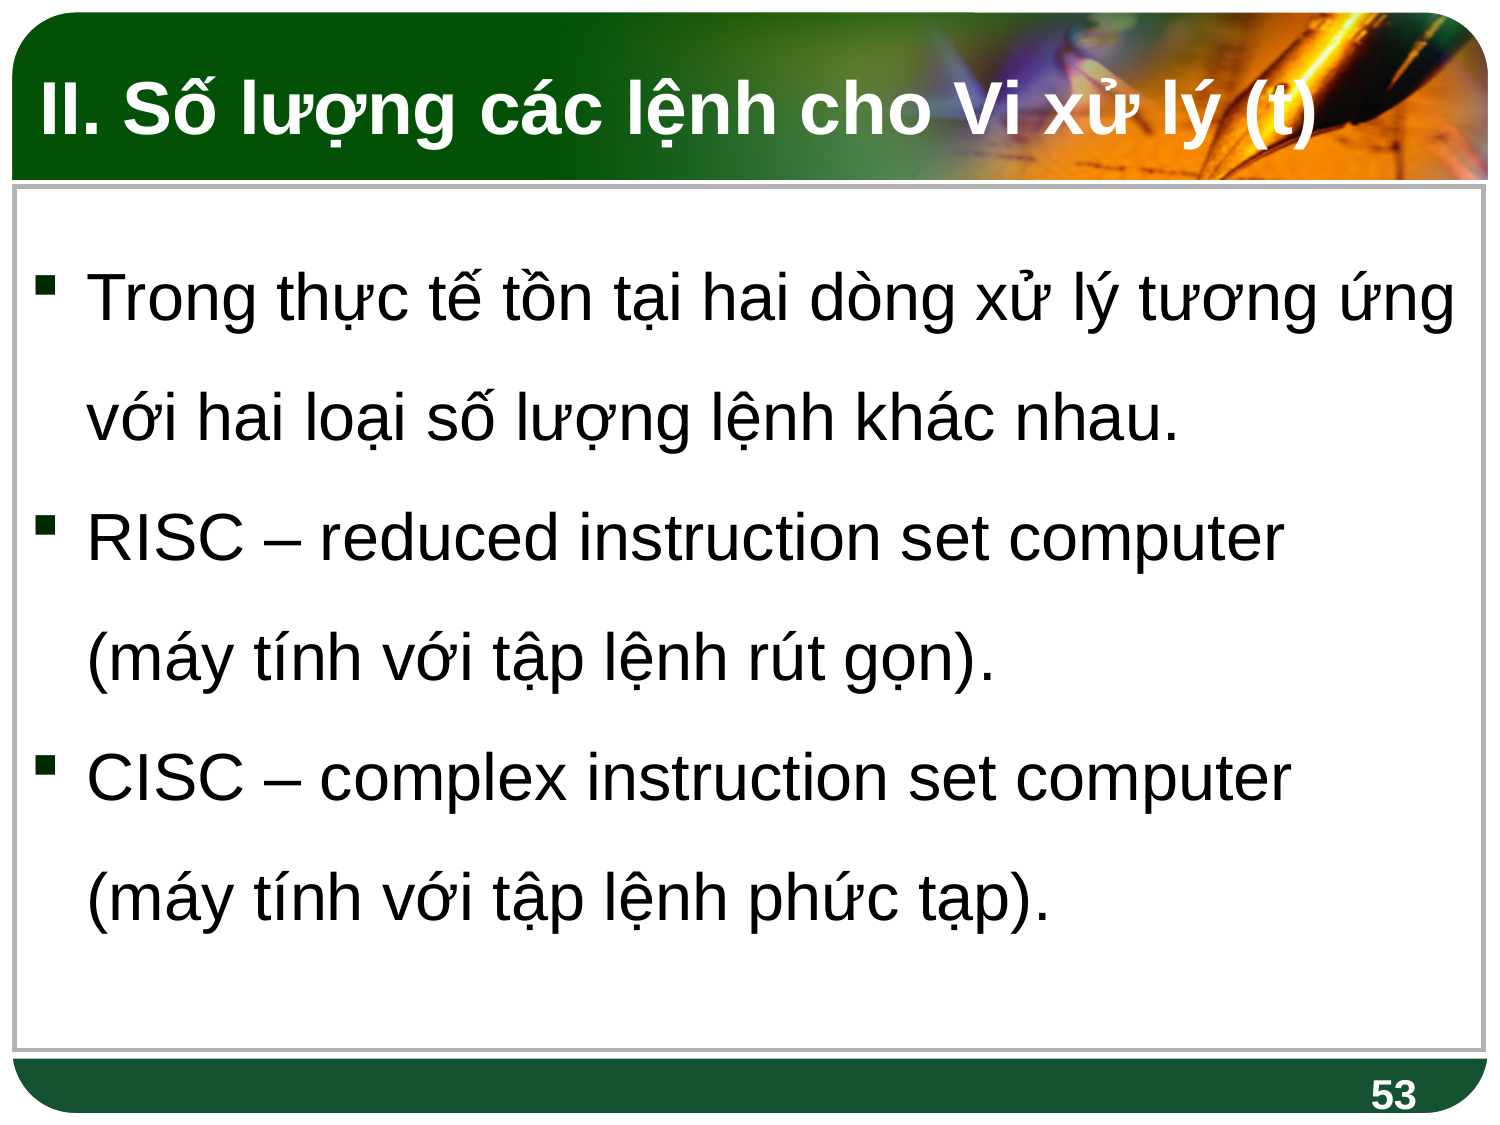

II. Số lượng các lệnh cho Vi xử lý (t)
Trong thực tế tồn tại hai dòng xử lý tương ứng với hai loại số lượng lệnh khác nhau.
RISC – reduced instruction set computer   (máy tính với tập lệnh rút gọn).
CISC – complex instruction set computer  (máy tính với tập lệnh phức tạp).